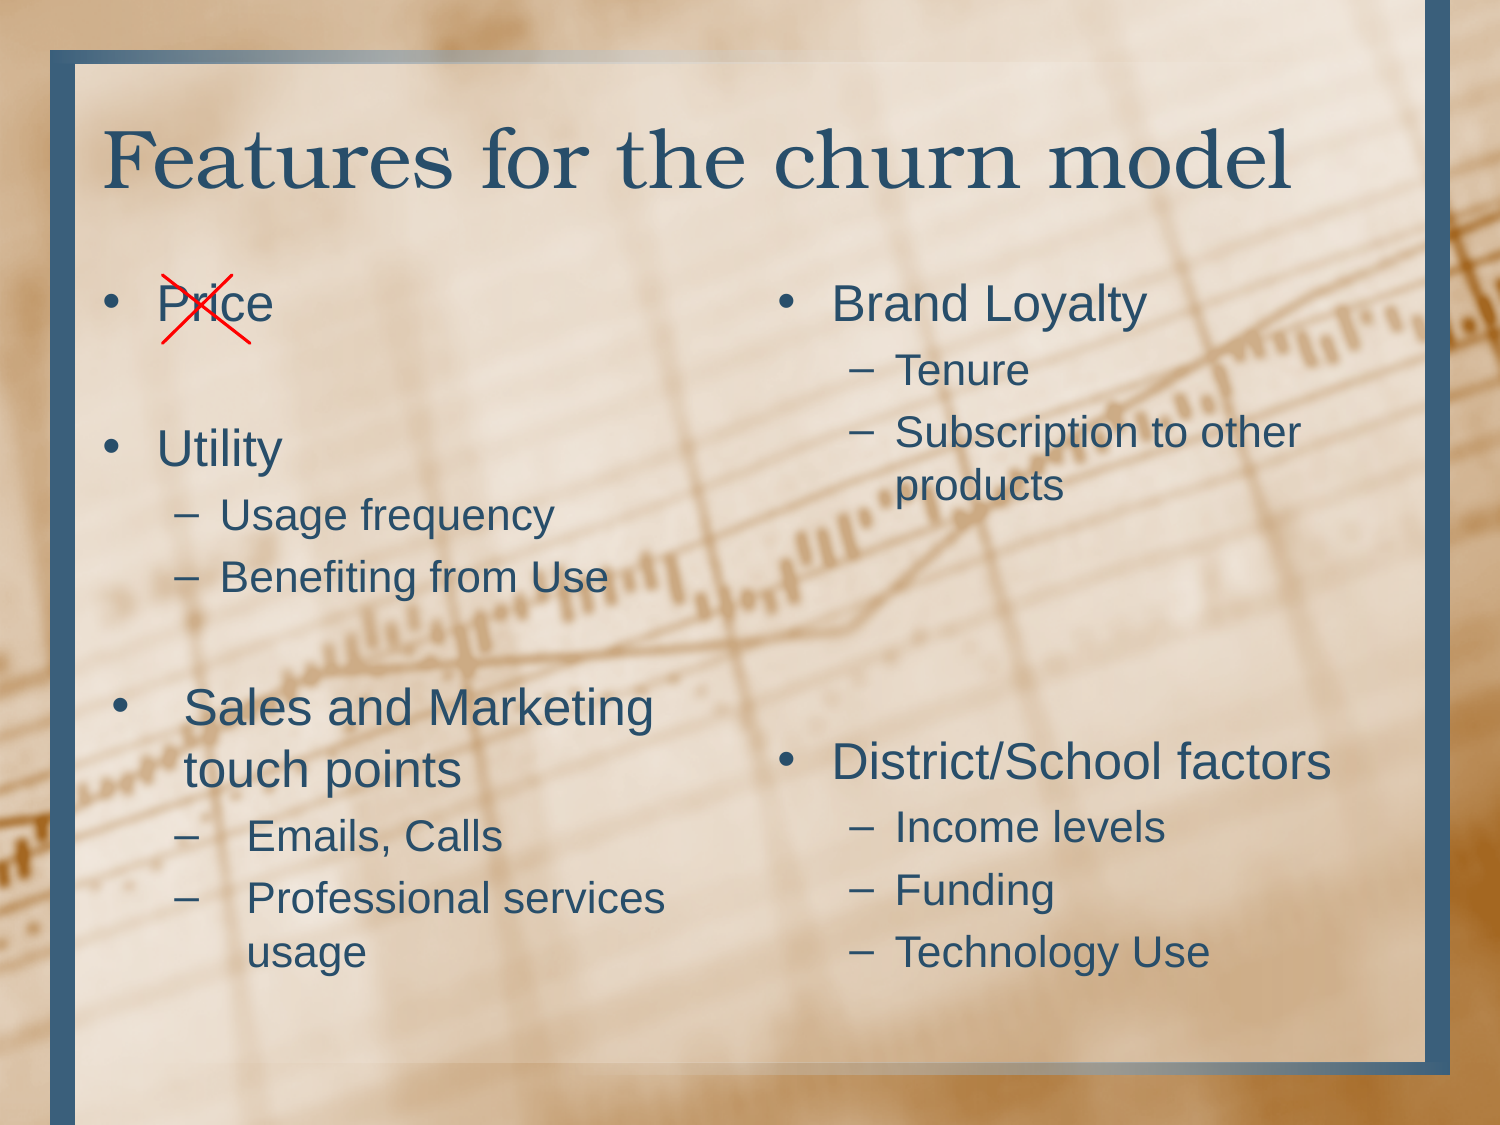

# Features for the churn model
Price

Utility
Usage frequency
Benefiting from Use

Sales and Marketing touch points
Emails, Calls
Professional services usage

Brand Loyalty
Tenure
Subscription to other products

District/School factors
Income levels
Funding
Technology Use